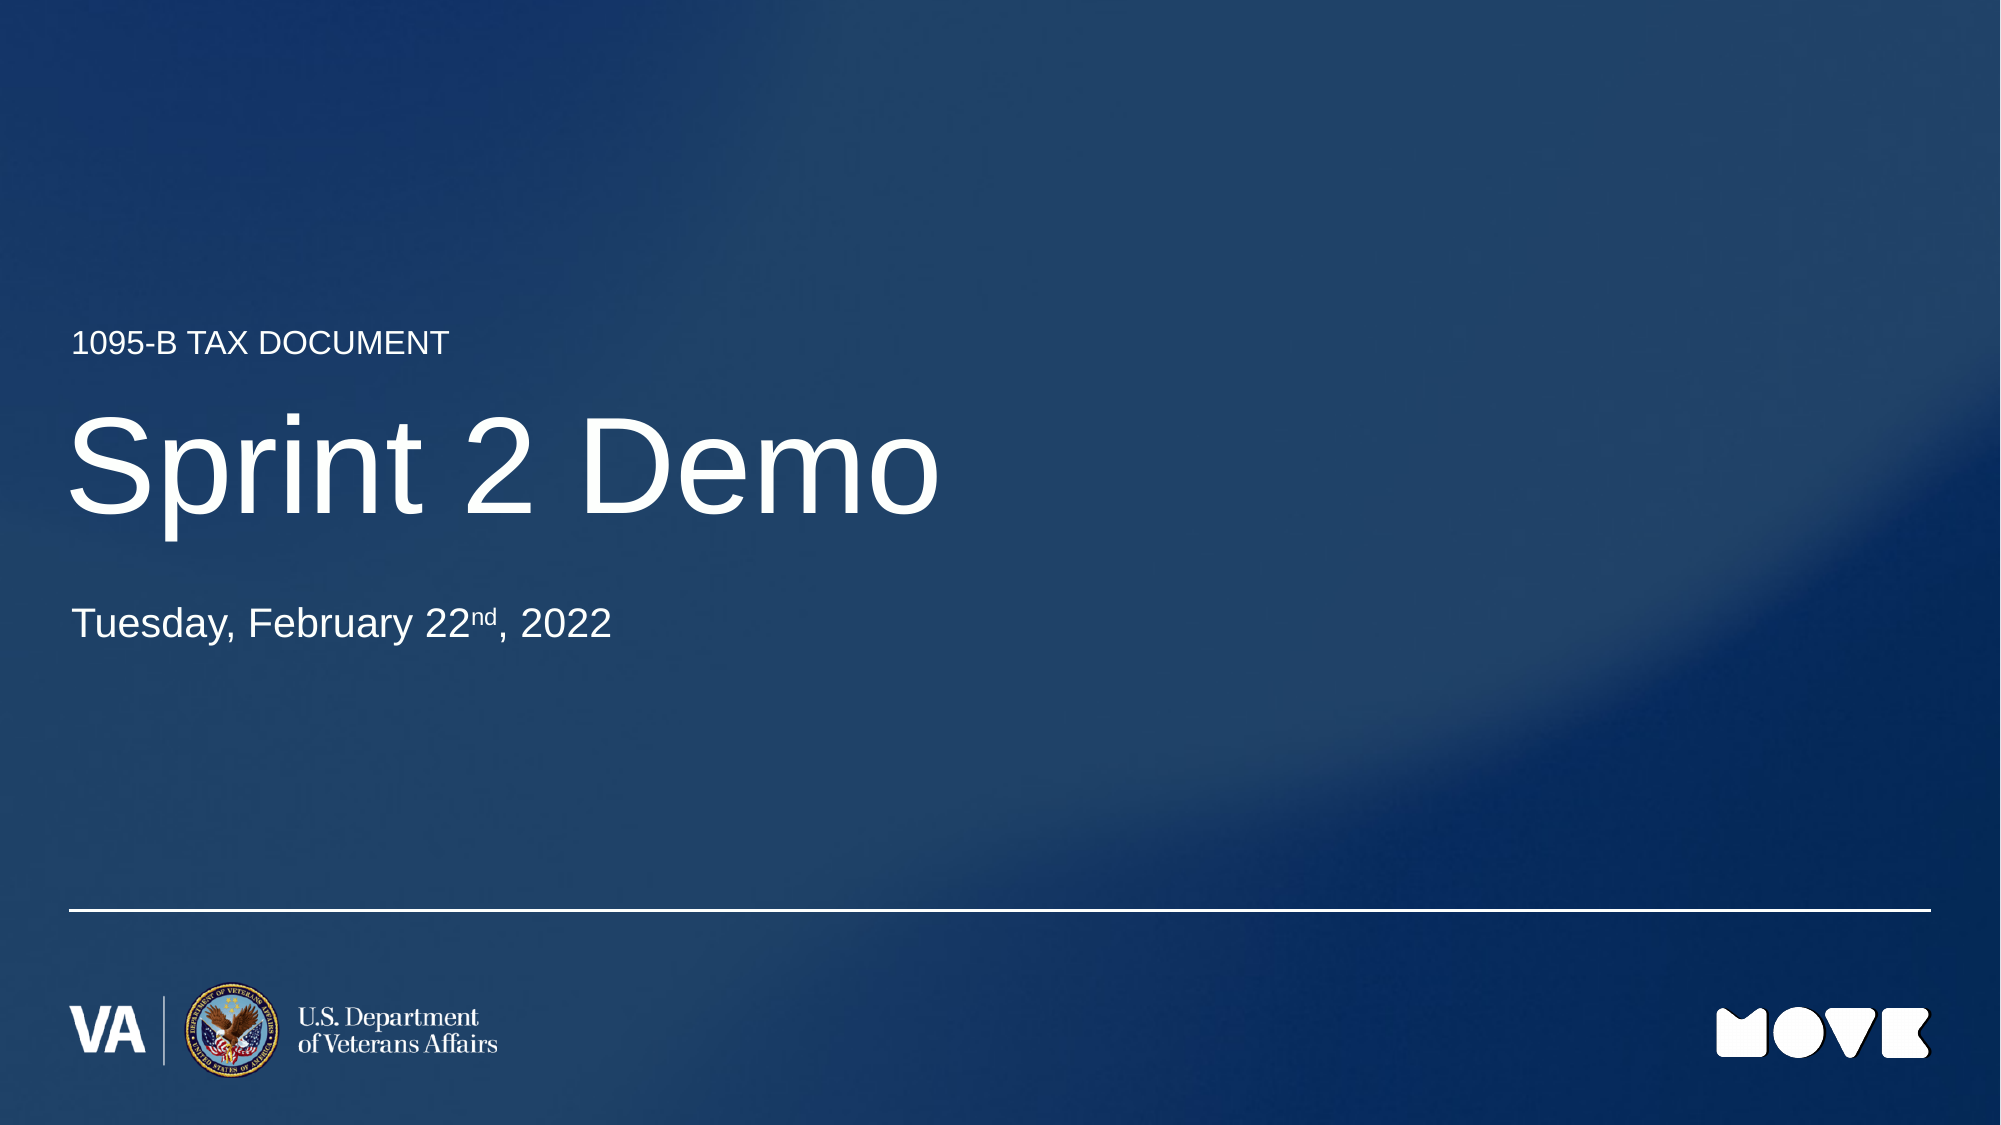

1095-B TAX DOCUMENT
# Sprint 2 Demo
Tuesday, February 22nd, 2022